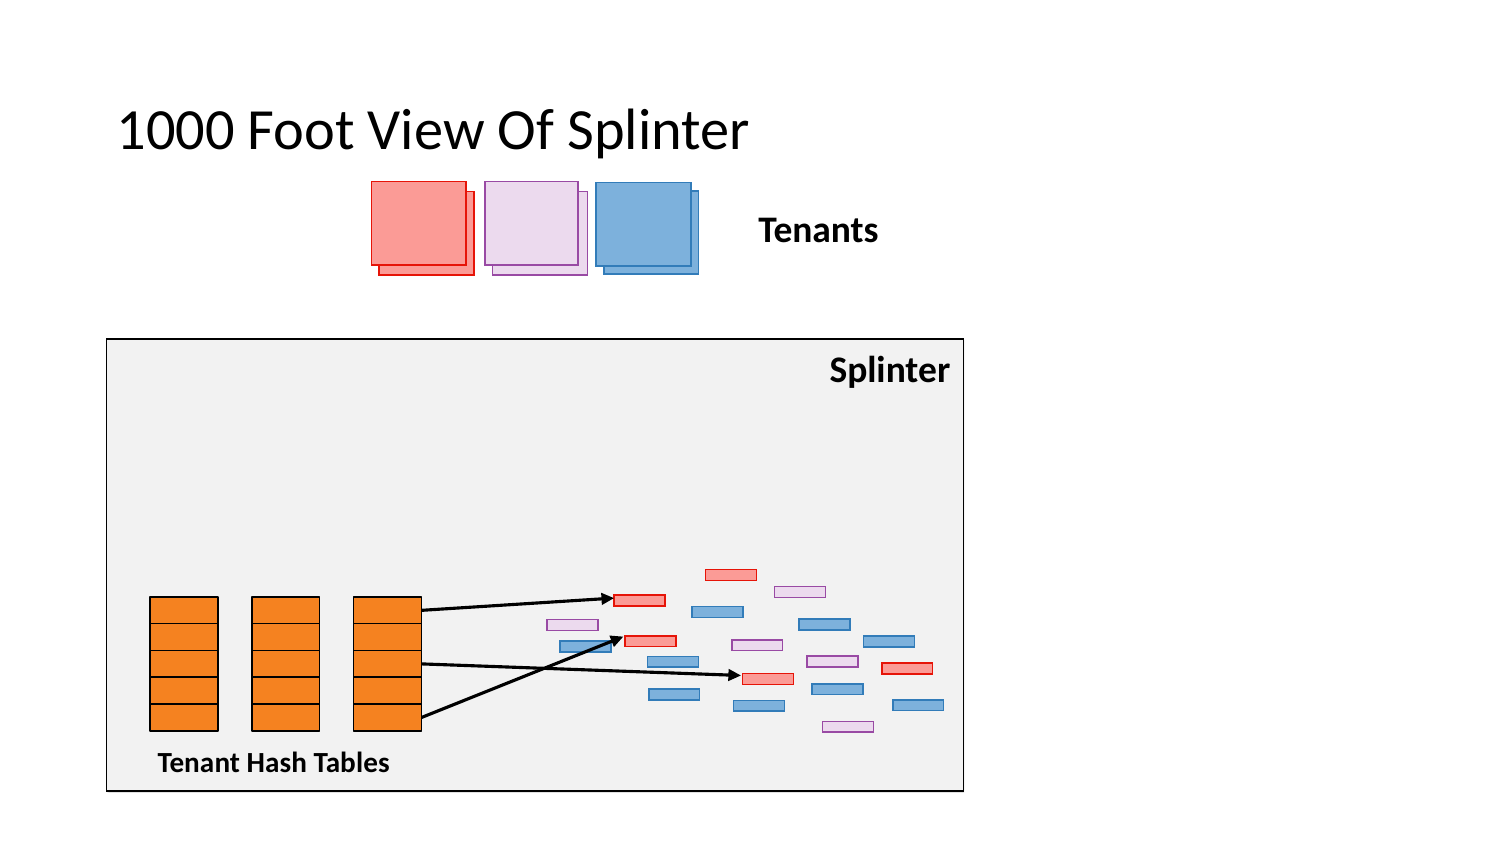

1000 Foot View Of Splinter

Tenants
Splinter

rustc
rustc
rustc

Tenant Hash Tables